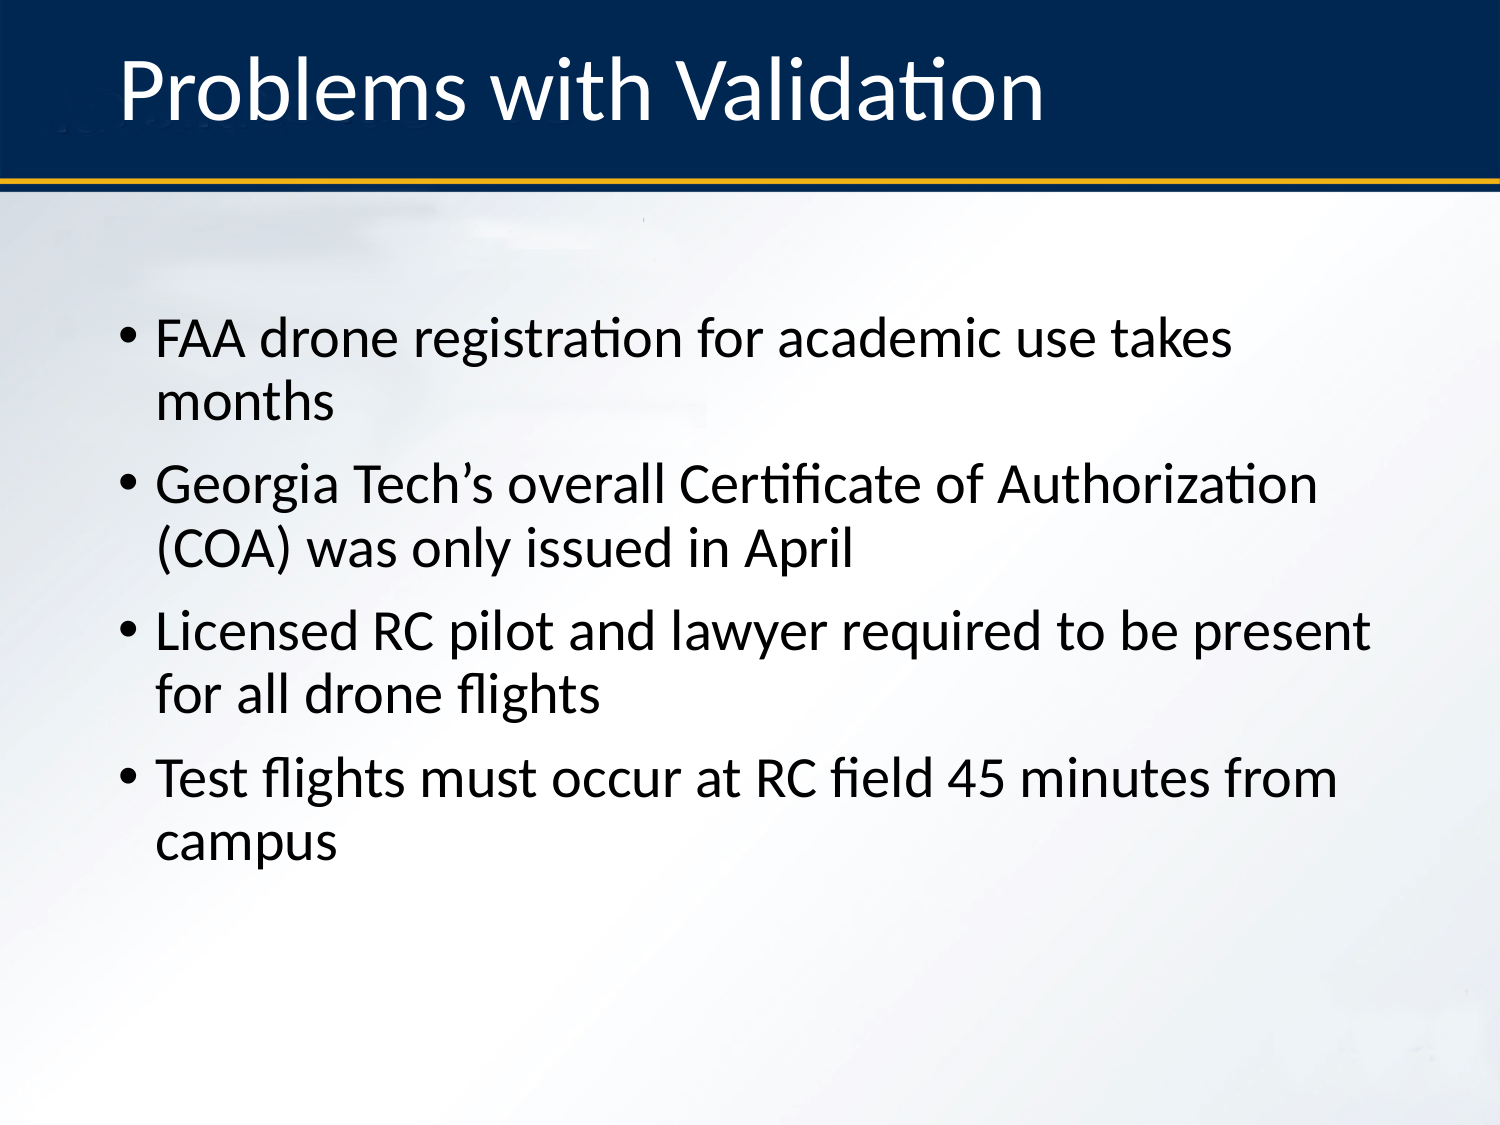

# Problems with Validation
FAA drone registration for academic use takes months
Georgia Tech’s overall Certificate of Authorization (COA) was only issued in April
Licensed RC pilot and lawyer required to be present for all drone flights
Test flights must occur at RC field 45 minutes from campus